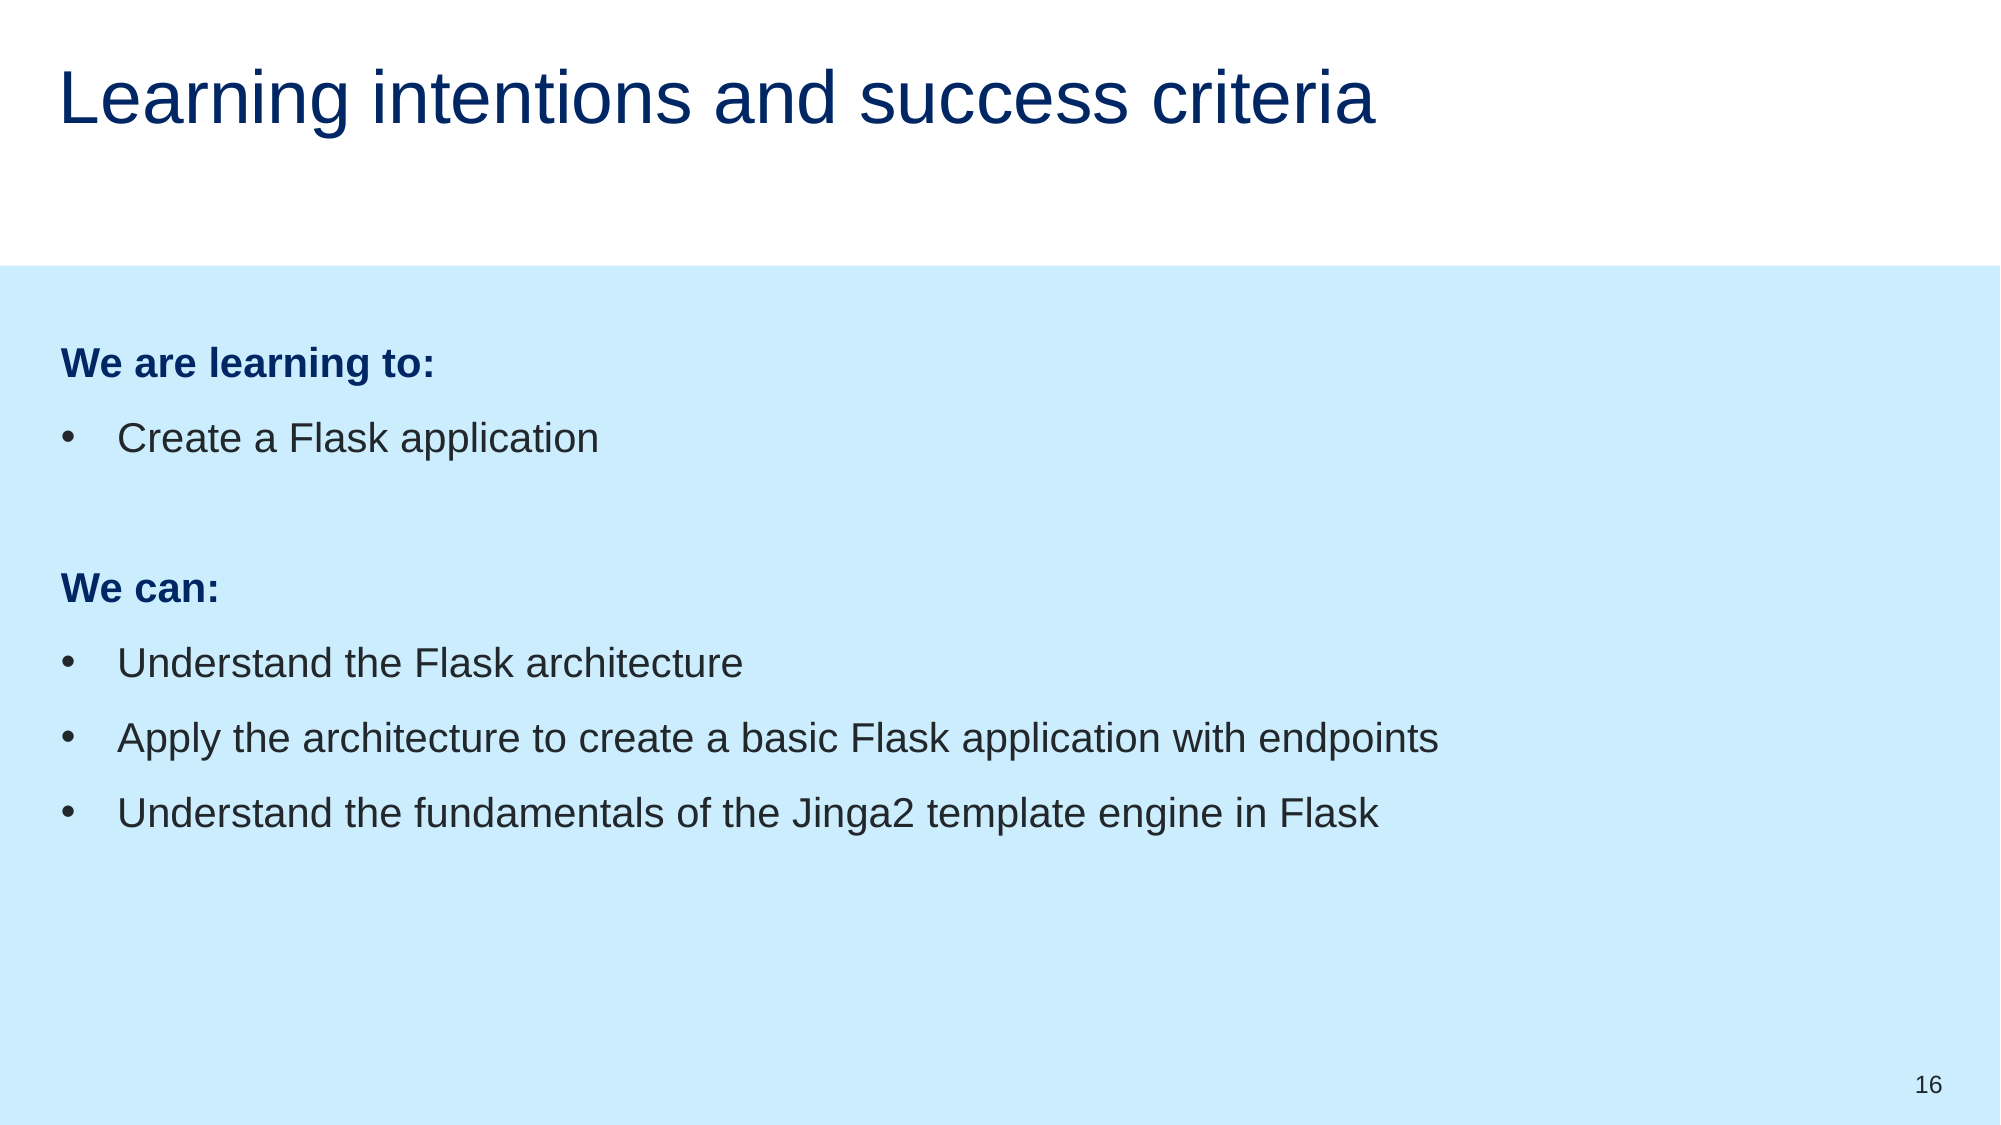

# Learning intentions and success criteria
We are learning to:
Create a Flask application

We can:
Understand the Flask architecture
Apply the architecture to create a basic Flask application with endpoints
Understand the fundamentals of the Jinga2 template engine in Flask
16